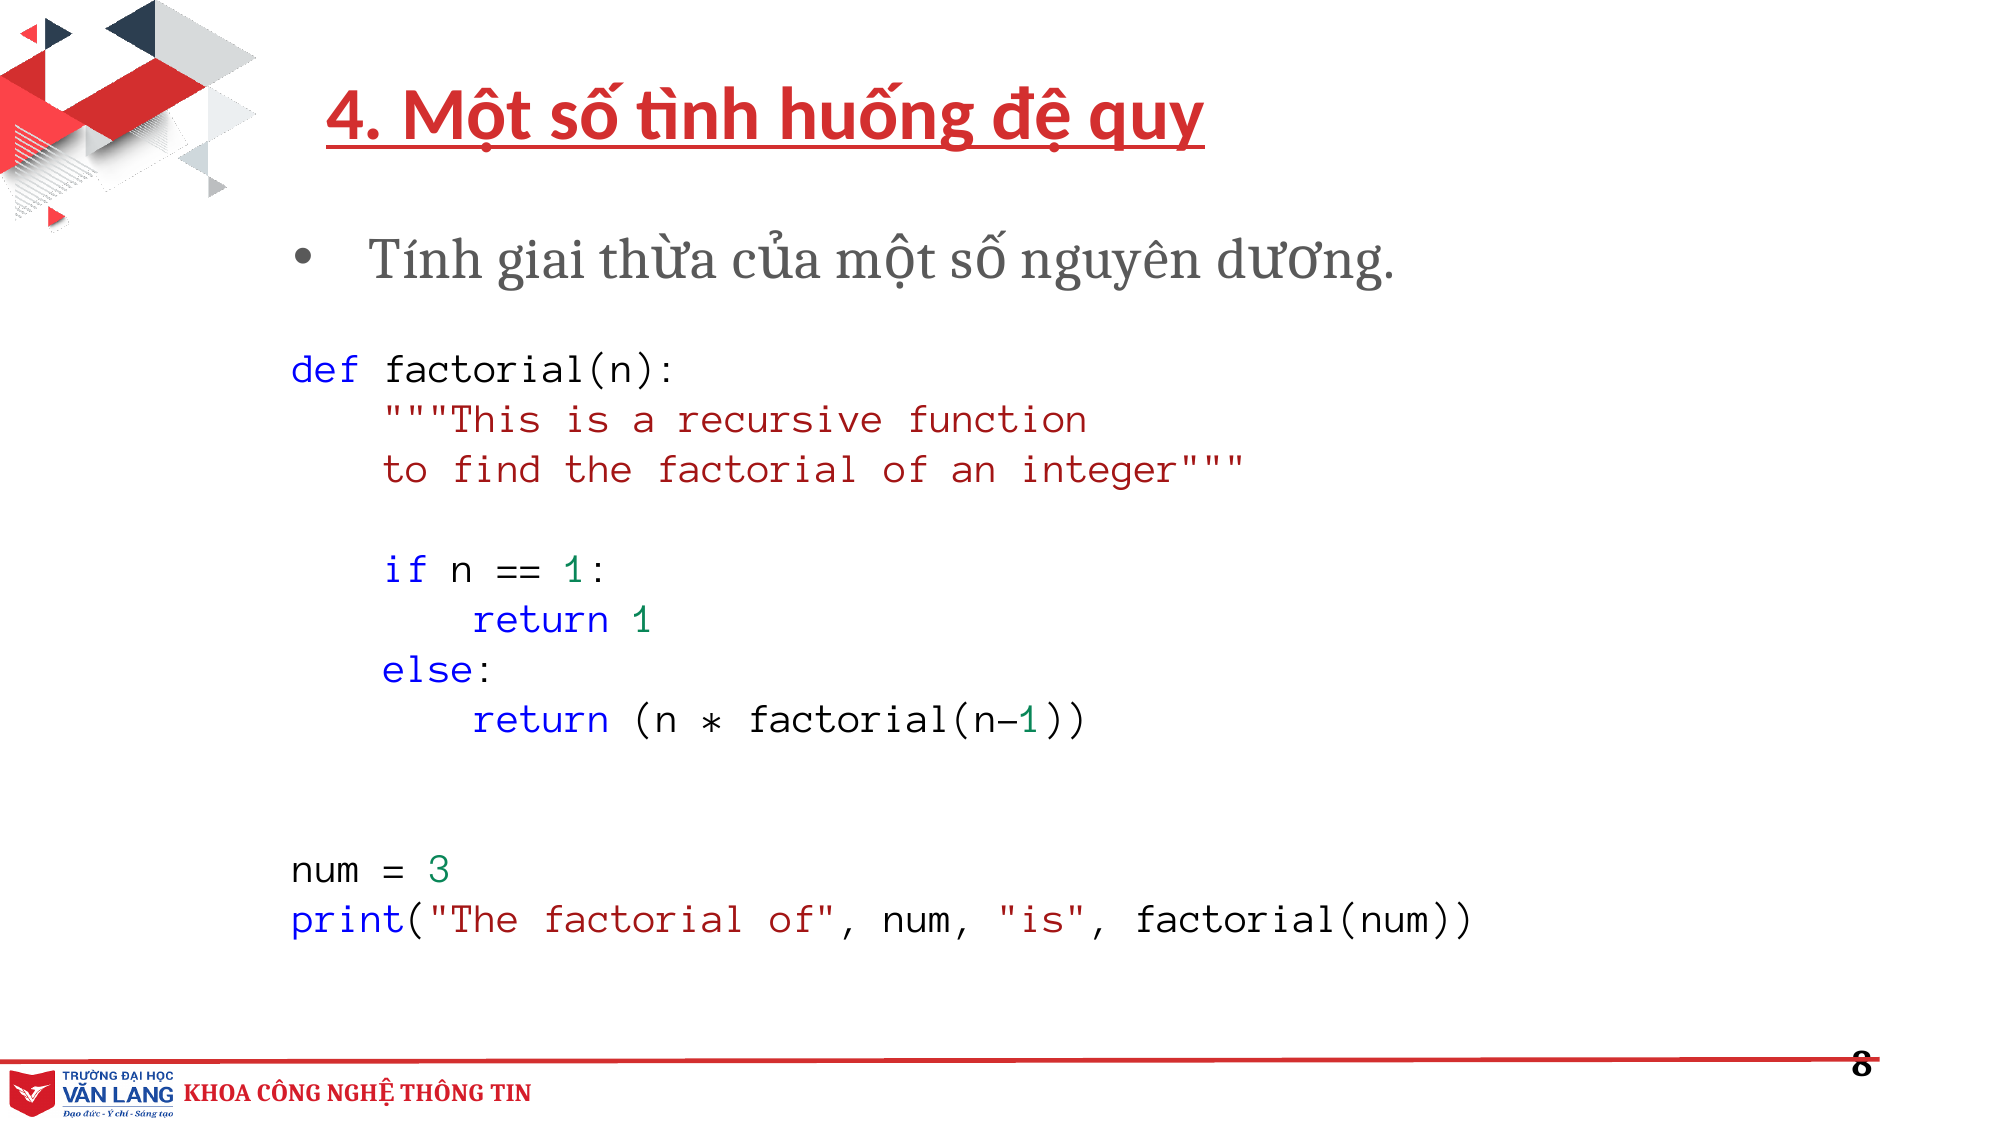

4. Một số tình huống đệ quy

Tính giai thừa của một số nguyên dương.

def factorial(n):
    """This is a recursive function
    to find the factorial of an integer"""
    if n == 1:
        return 1
    else:
        return (n * factorial(n-1))
num = 3
print("The factorial of", num, "is", factorial(num))